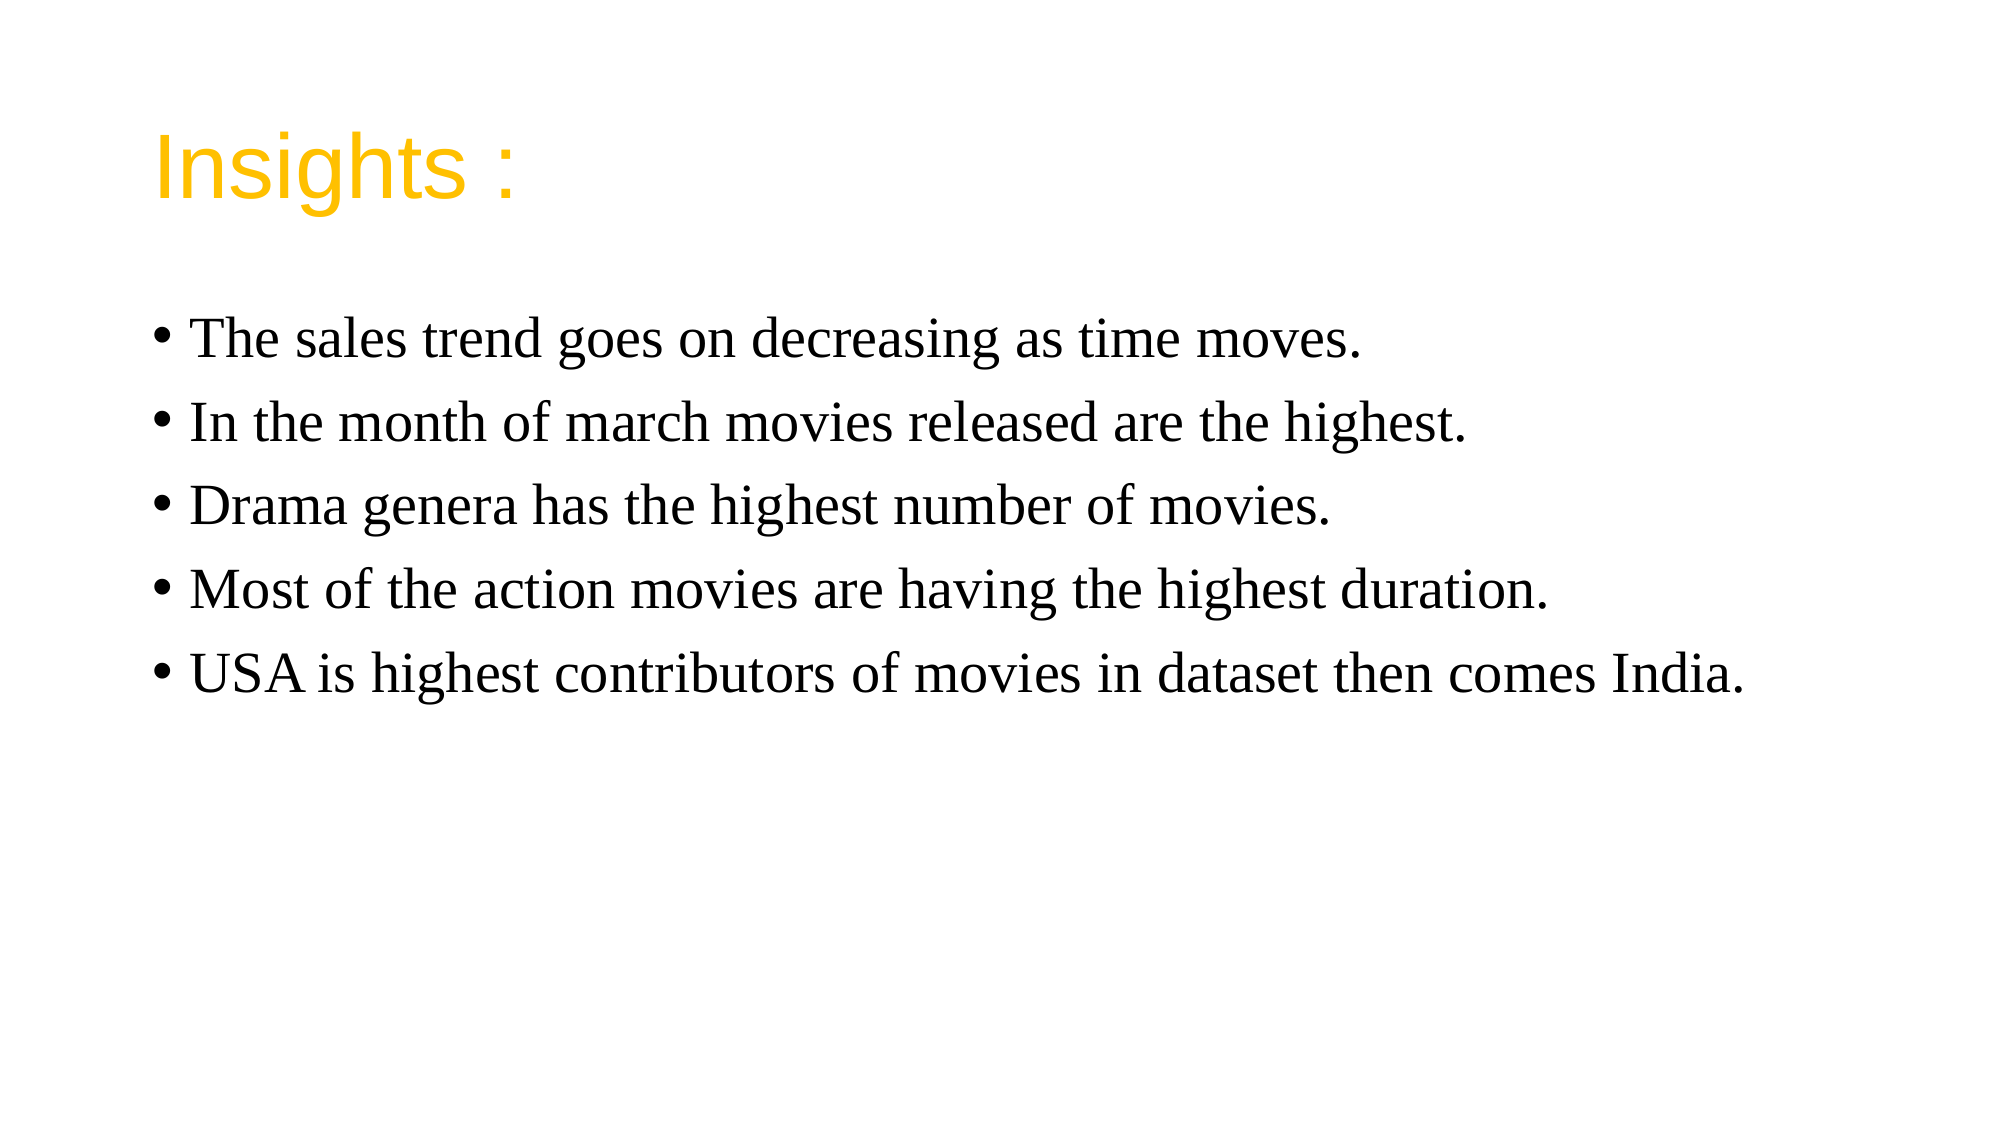

# Insights :
The sales trend goes on decreasing as time moves.
In the month of march movies released are the highest.
Drama genera has the highest number of movies.
Most of the action movies are having the highest duration.
USA is highest contributors of movies in dataset then comes India.